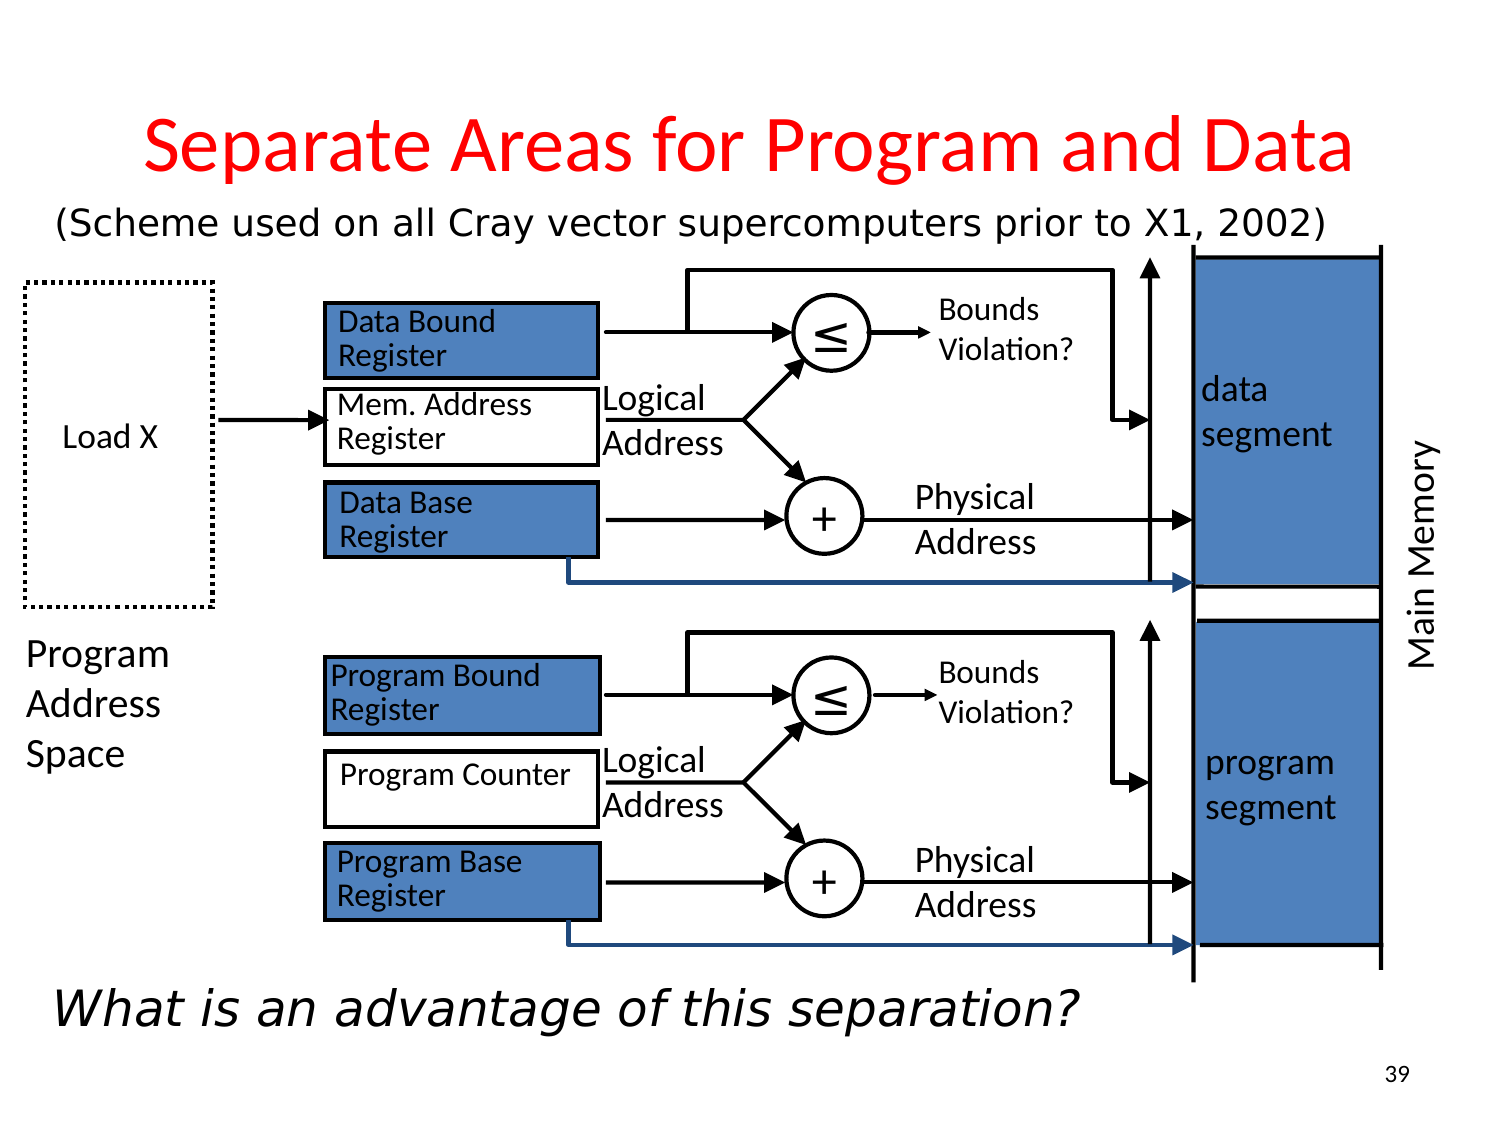

# Separate Areas for Program and Data
(Scheme used on all Cray vector supercomputers prior to X1, 2002)

Bounds
Violation?

Load X
Program
Address
Space
≤
Data Bound Register

data
segment

Logical Address
Mem. Address Register

Physical Address
+

Data Base Register

Main Memory

Bounds
Violation?

≤
Program Bound Register

program
segment
Logical Address

Program Counter

Physical Address
Program Base Register
+

What is an advantage of this separation?
39